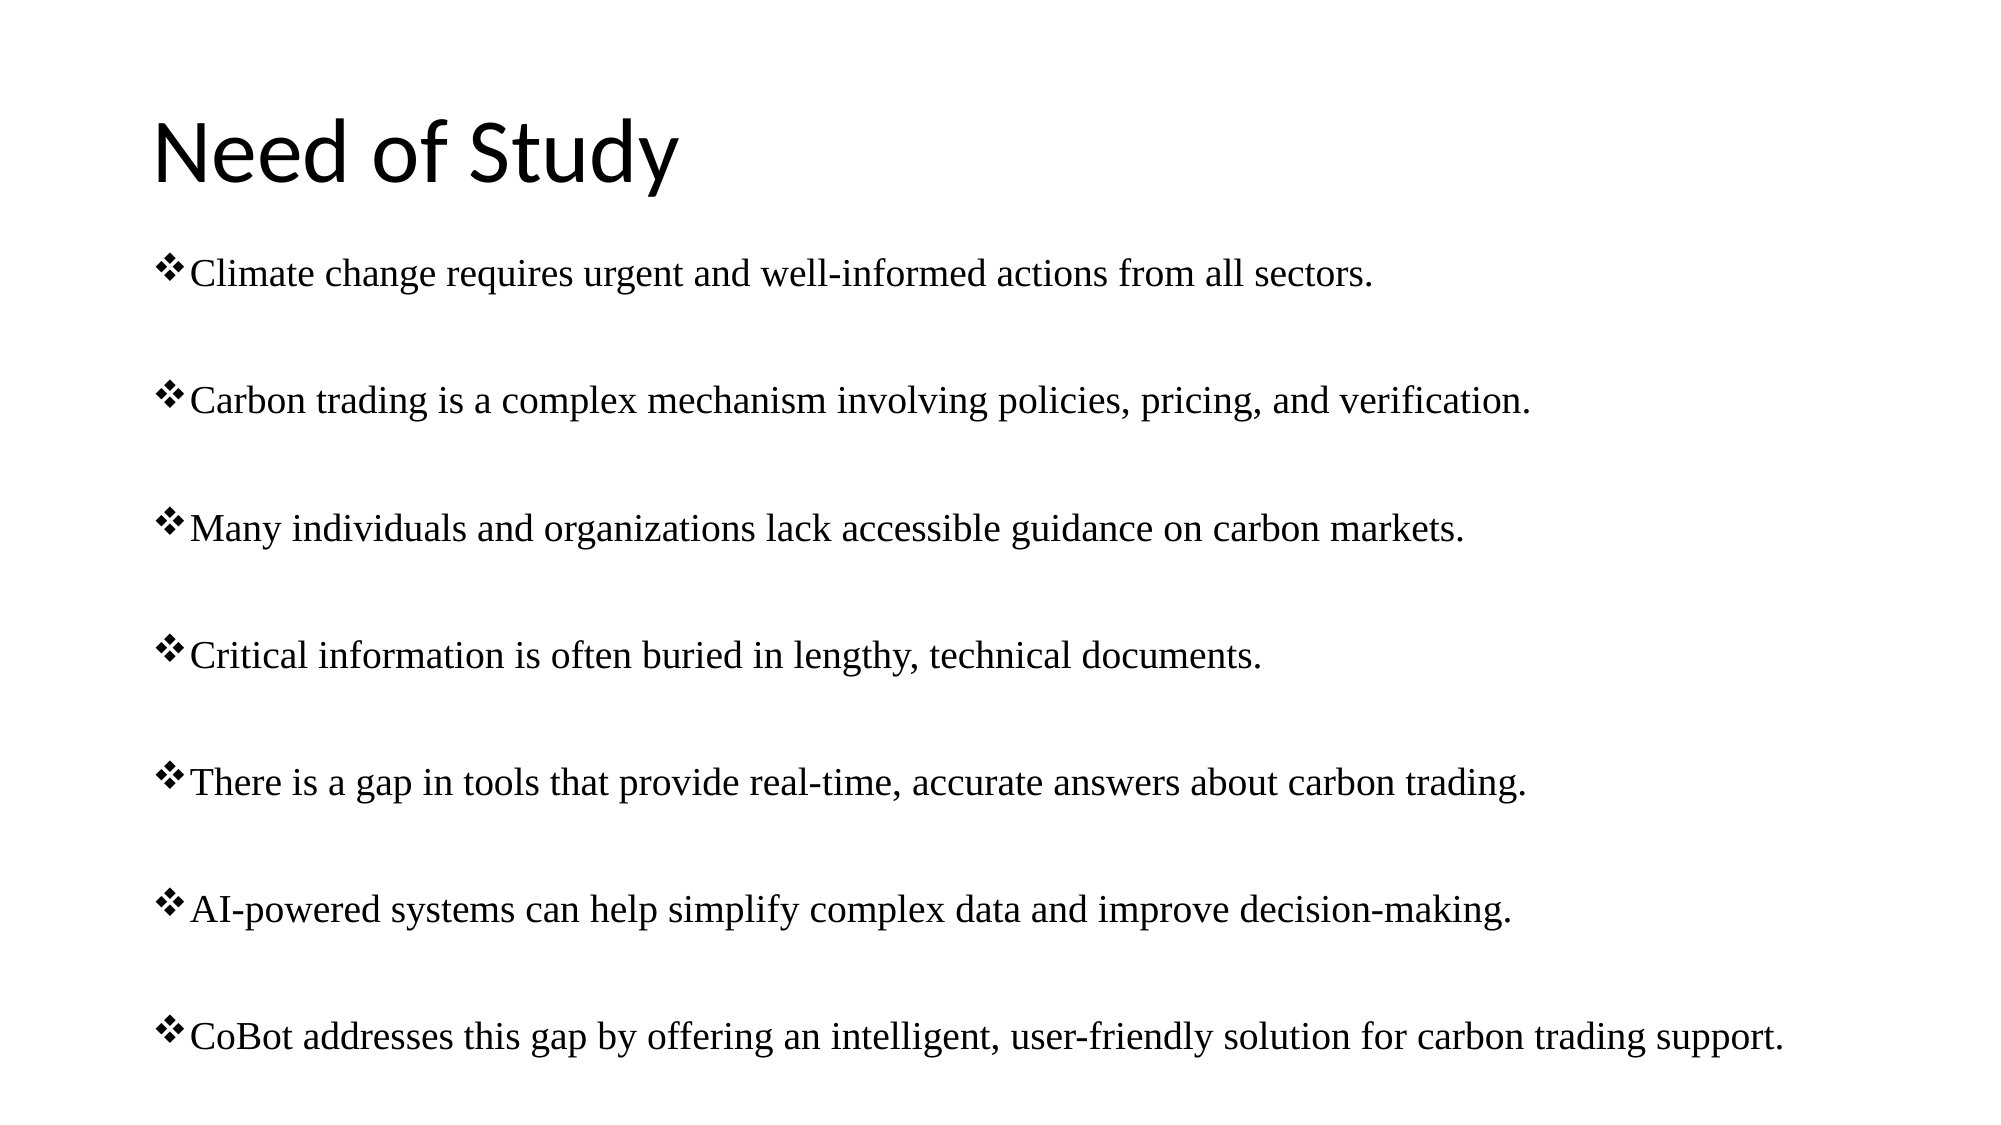

# Need of Study
Climate change requires urgent and well-informed actions from all sectors.

Carbon trading is a complex mechanism involving policies, pricing, and verification.

Many individuals and organizations lack accessible guidance on carbon markets.

Critical information is often buried in lengthy, technical documents.

There is a gap in tools that provide real-time, accurate answers about carbon trading.

AI-powered systems can help simplify complex data and improve decision-making.

CoBot addresses this gap by offering an intelligent, user-friendly solution for carbon trading support.